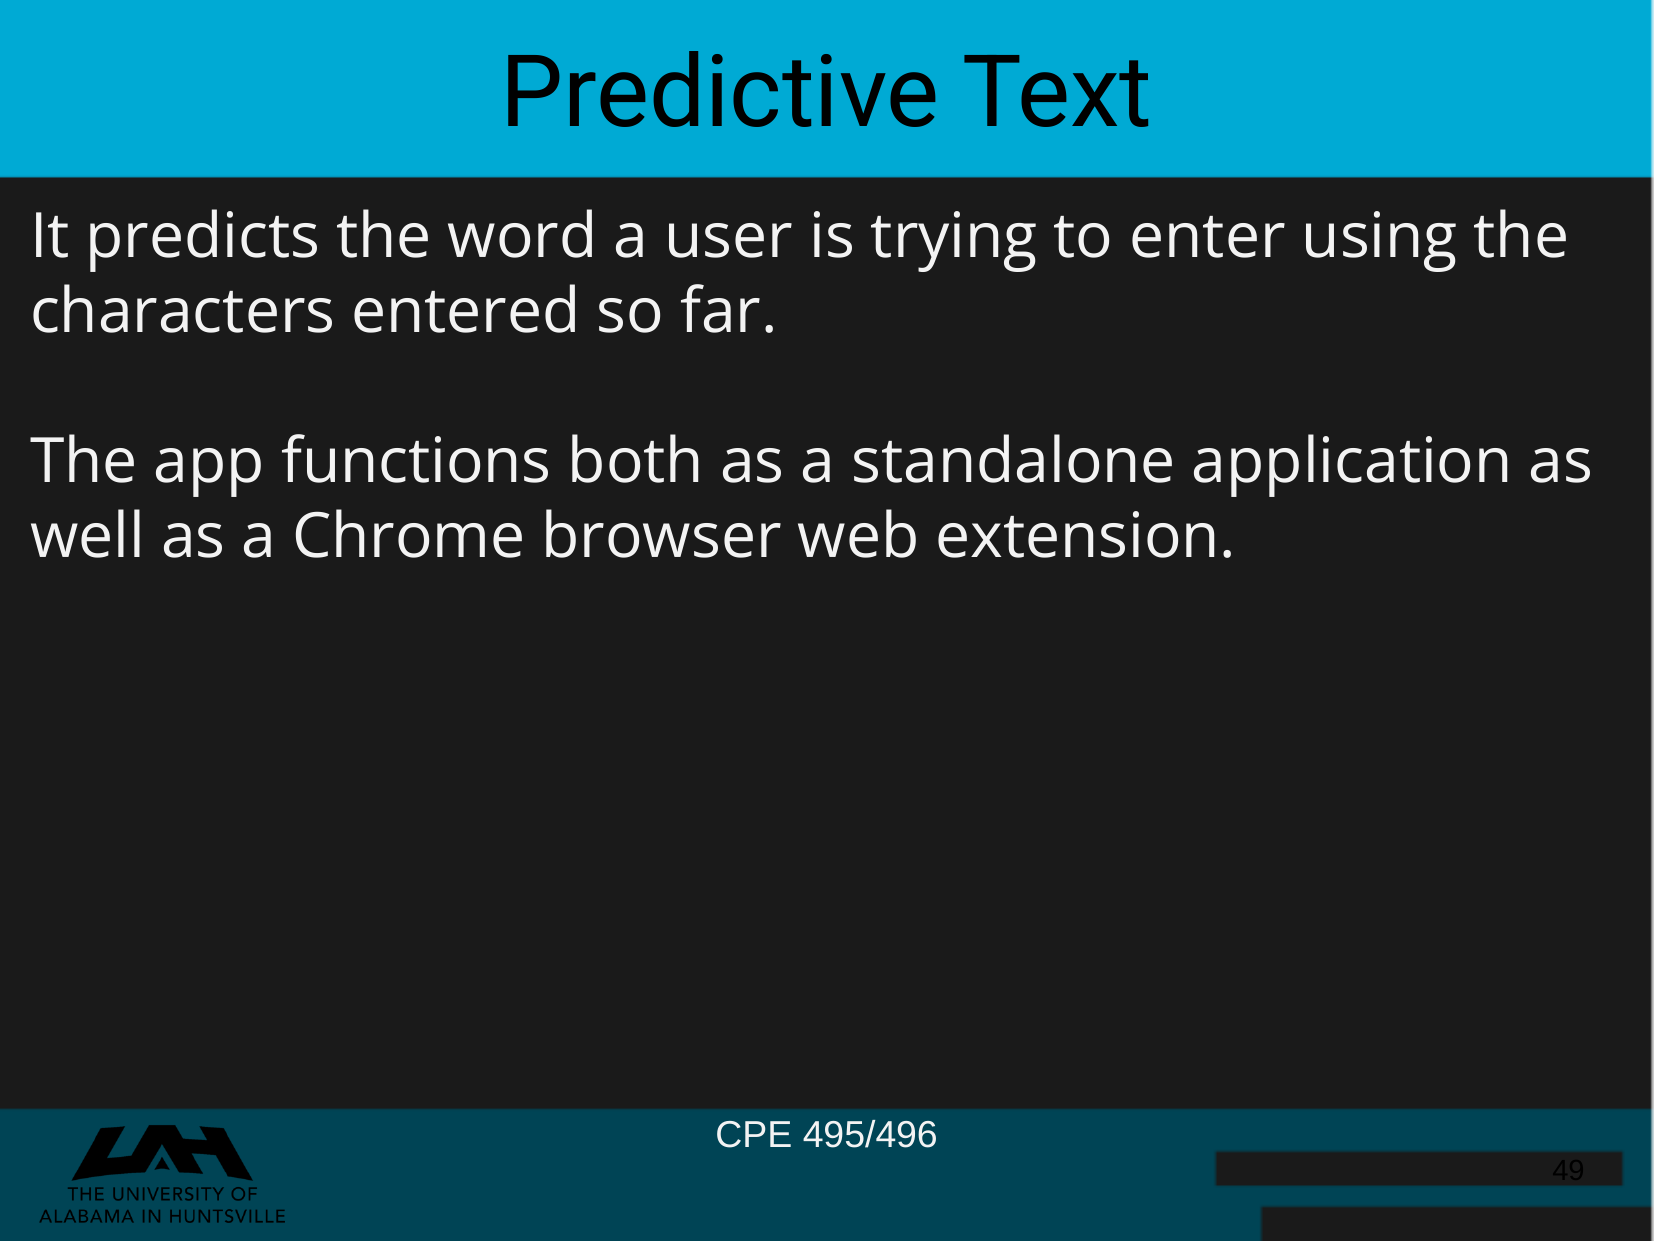

Predictive Text
It predicts the word a user is trying to enter using the characters entered so far.

The app functions both as a standalone application as well as a Chrome browser web extension.
49